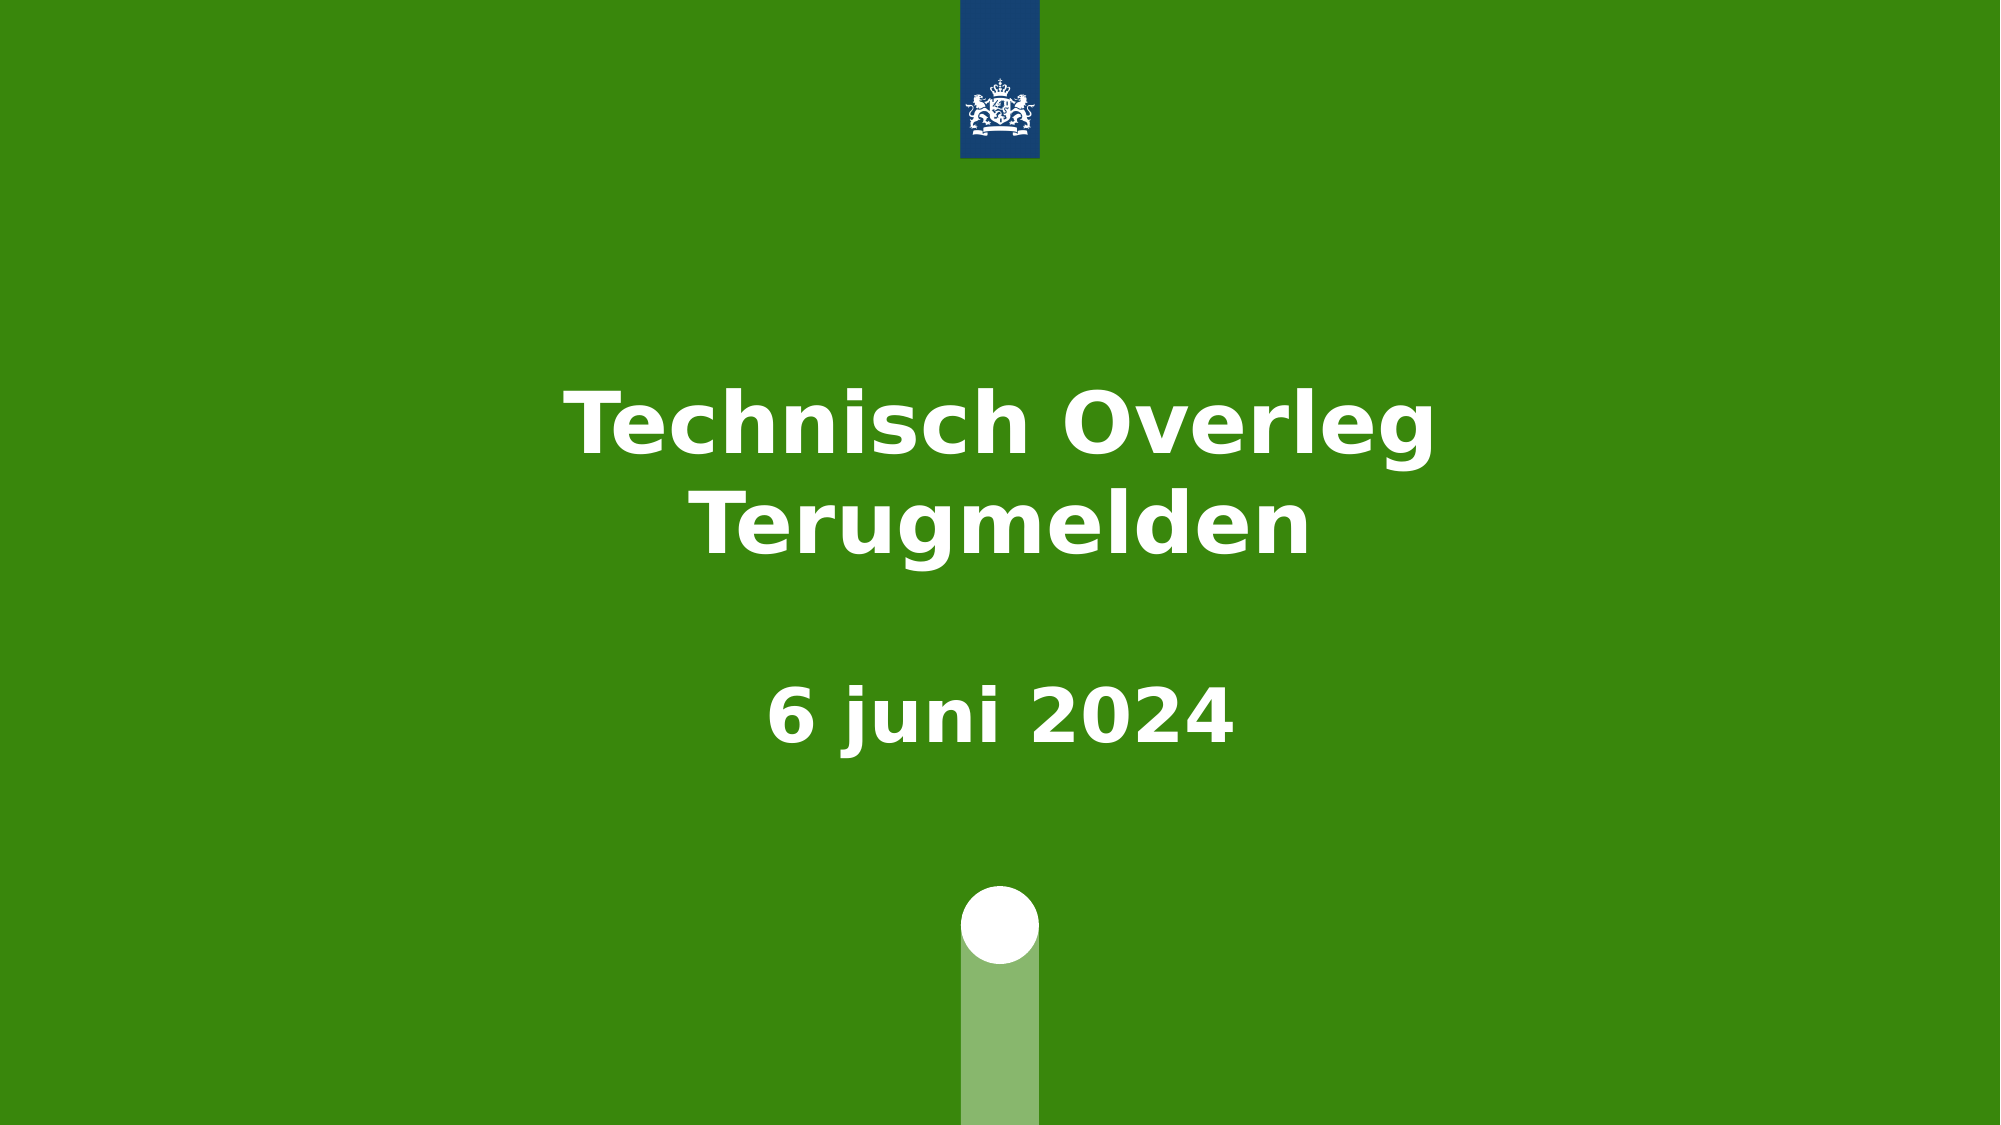

# Technisch Overleg Terugmelden 6 juni 2024